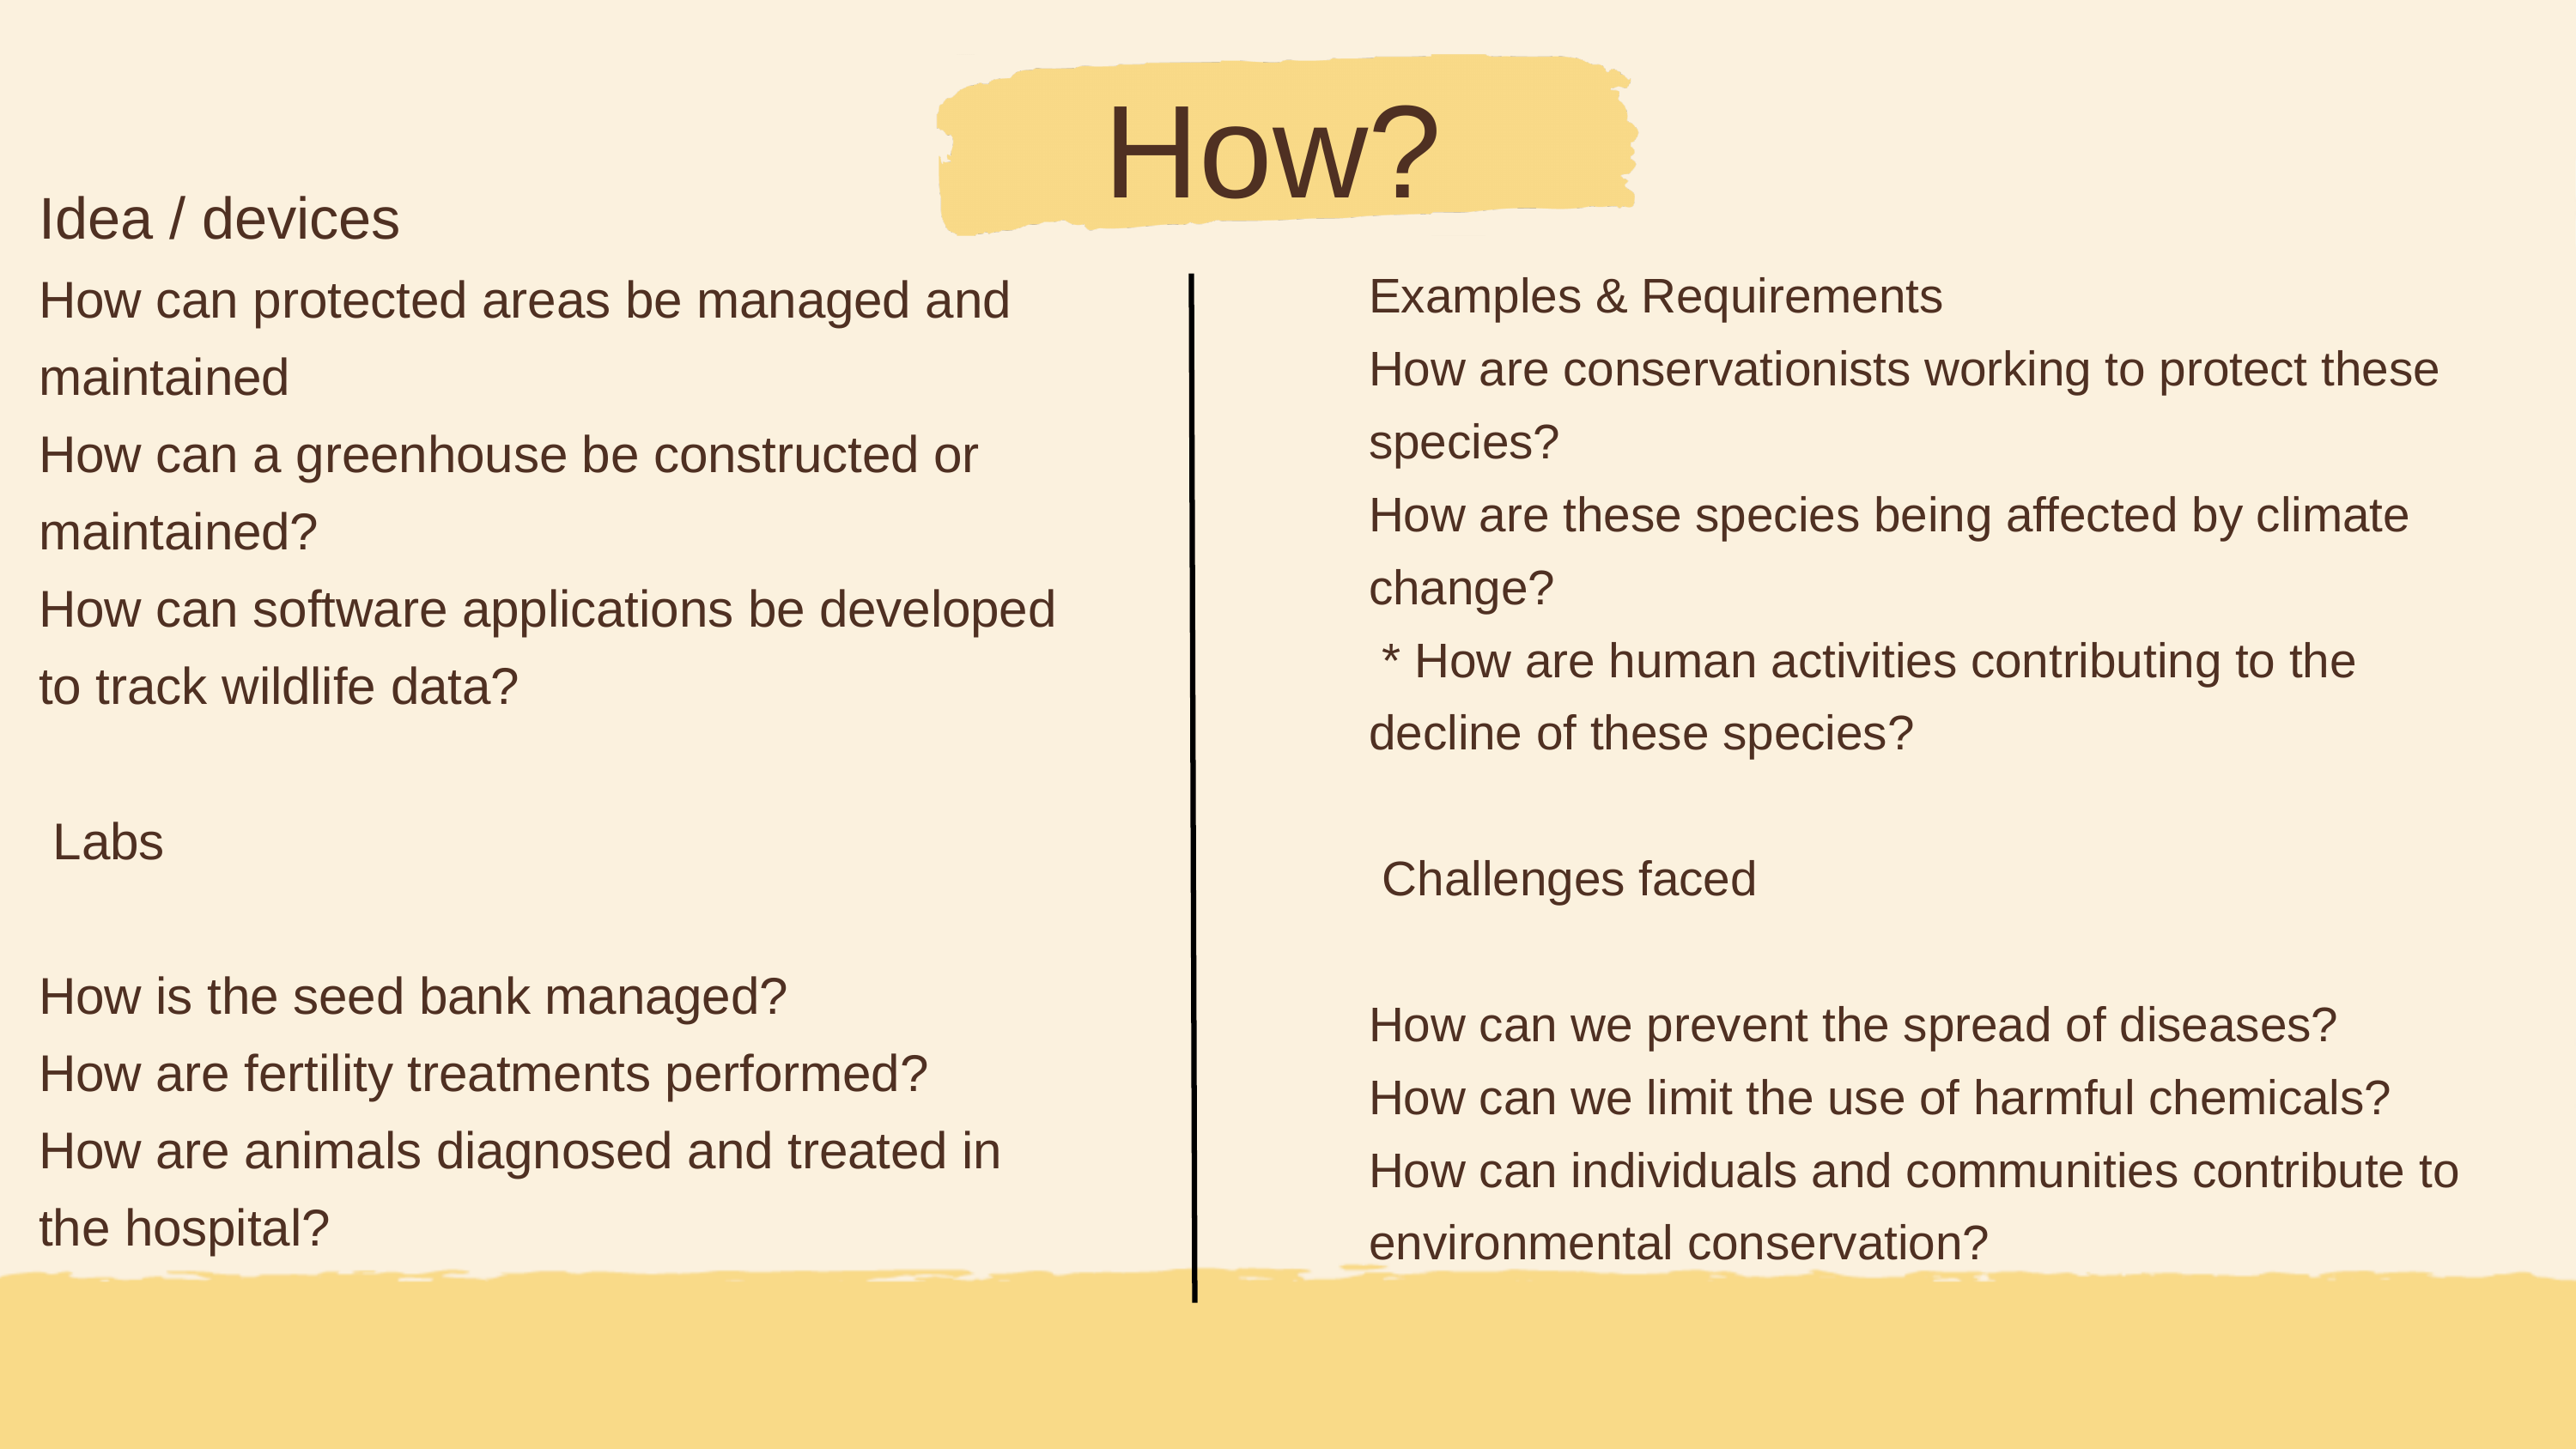

How?
Idea / devices
How can protected areas be managed and maintained
How can a greenhouse be constructed or maintained?
How can software applications be developed to track wildlife data?

 Labs

How is the seed bank managed?
How are fertility treatments performed?
How are animals diagnosed and treated in the hospital?
Examples & Requirements
How are conservationists working to protect these species?
How are these species being affected by climate change?
 * How are human activities contributing to the decline of these species?

 Challenges faced

How can we prevent the spread of diseases?
How can we limit the use of harmful chemicals?
How can individuals and communities contribute to environmental conservation?